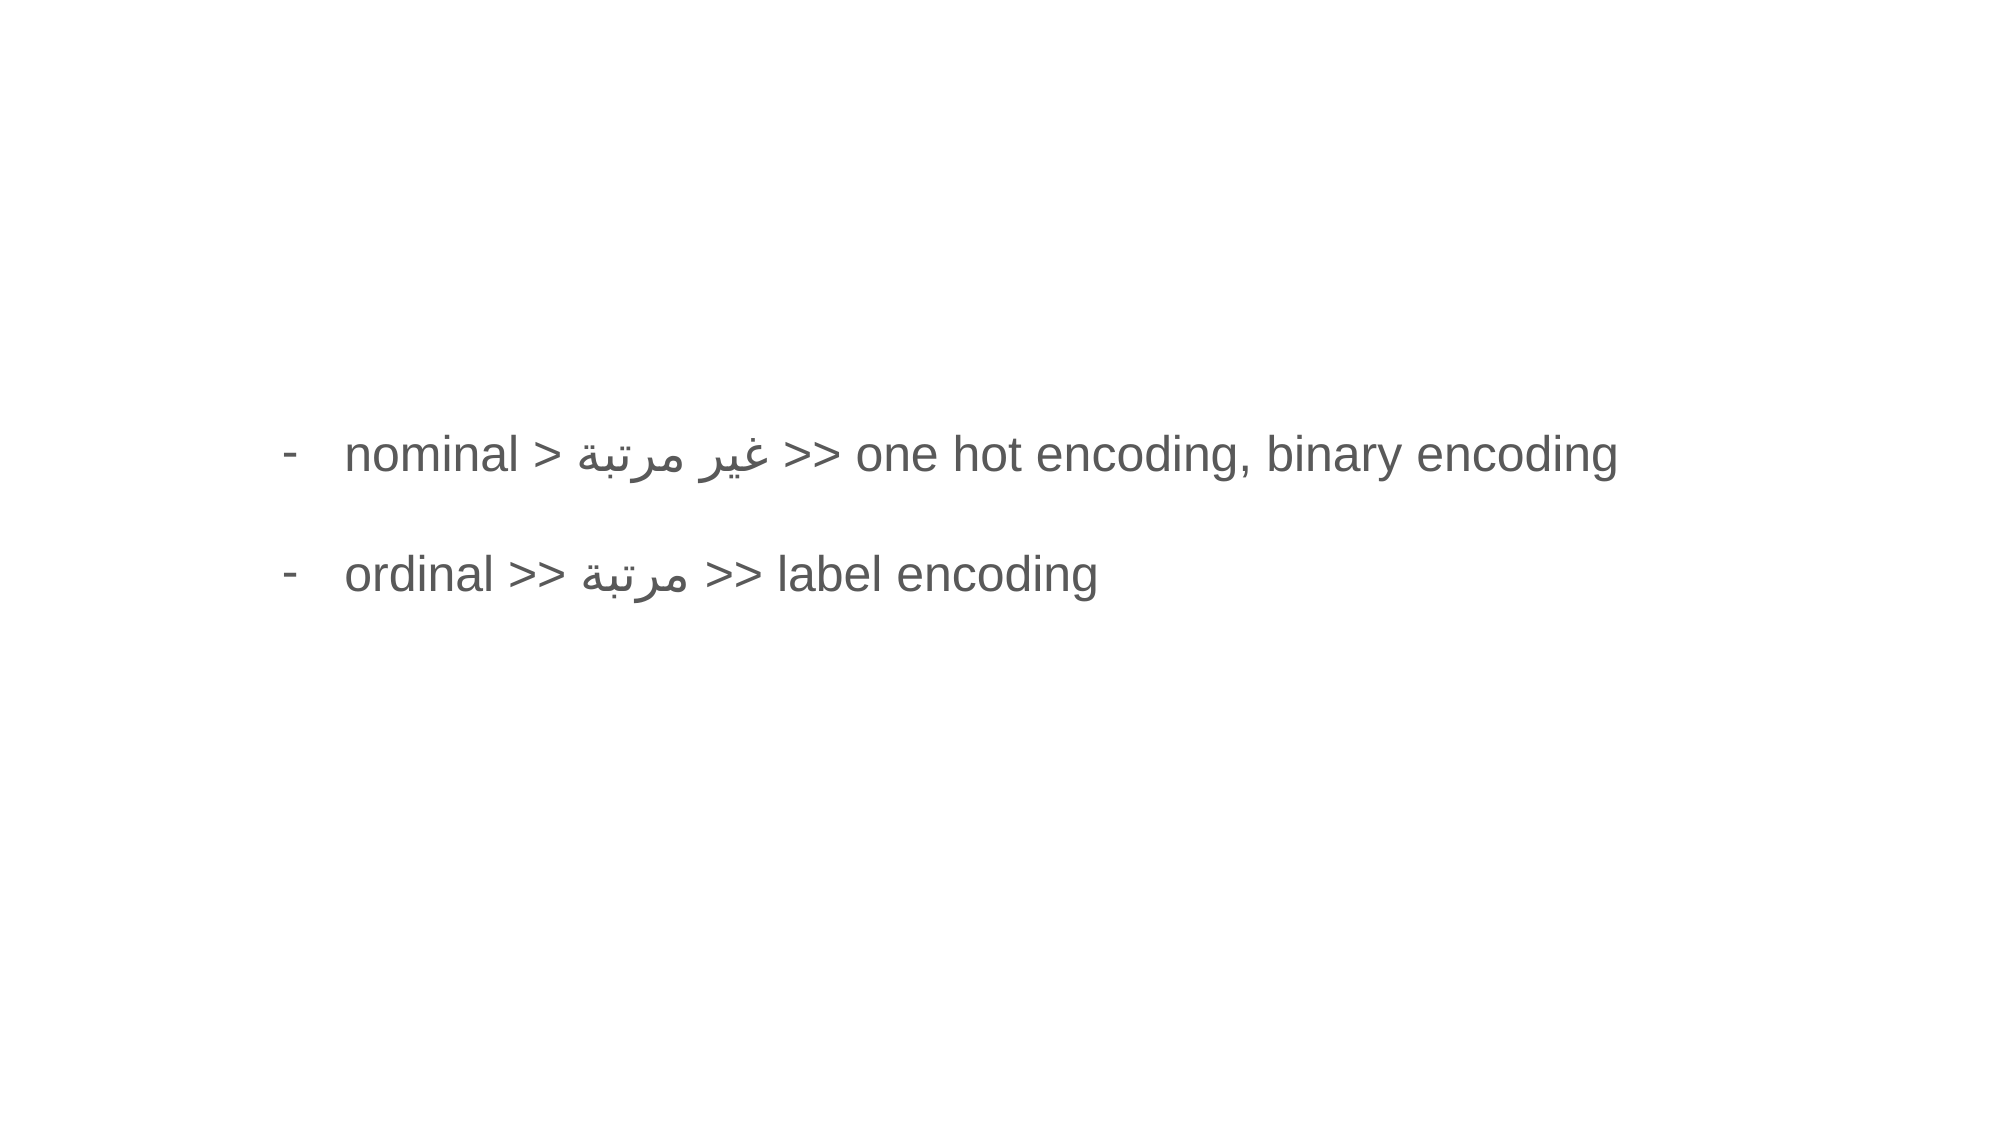

nominal > غير مرتبة >> one hot encoding, binary encoding

ordinal >> مرتبة >> label encoding